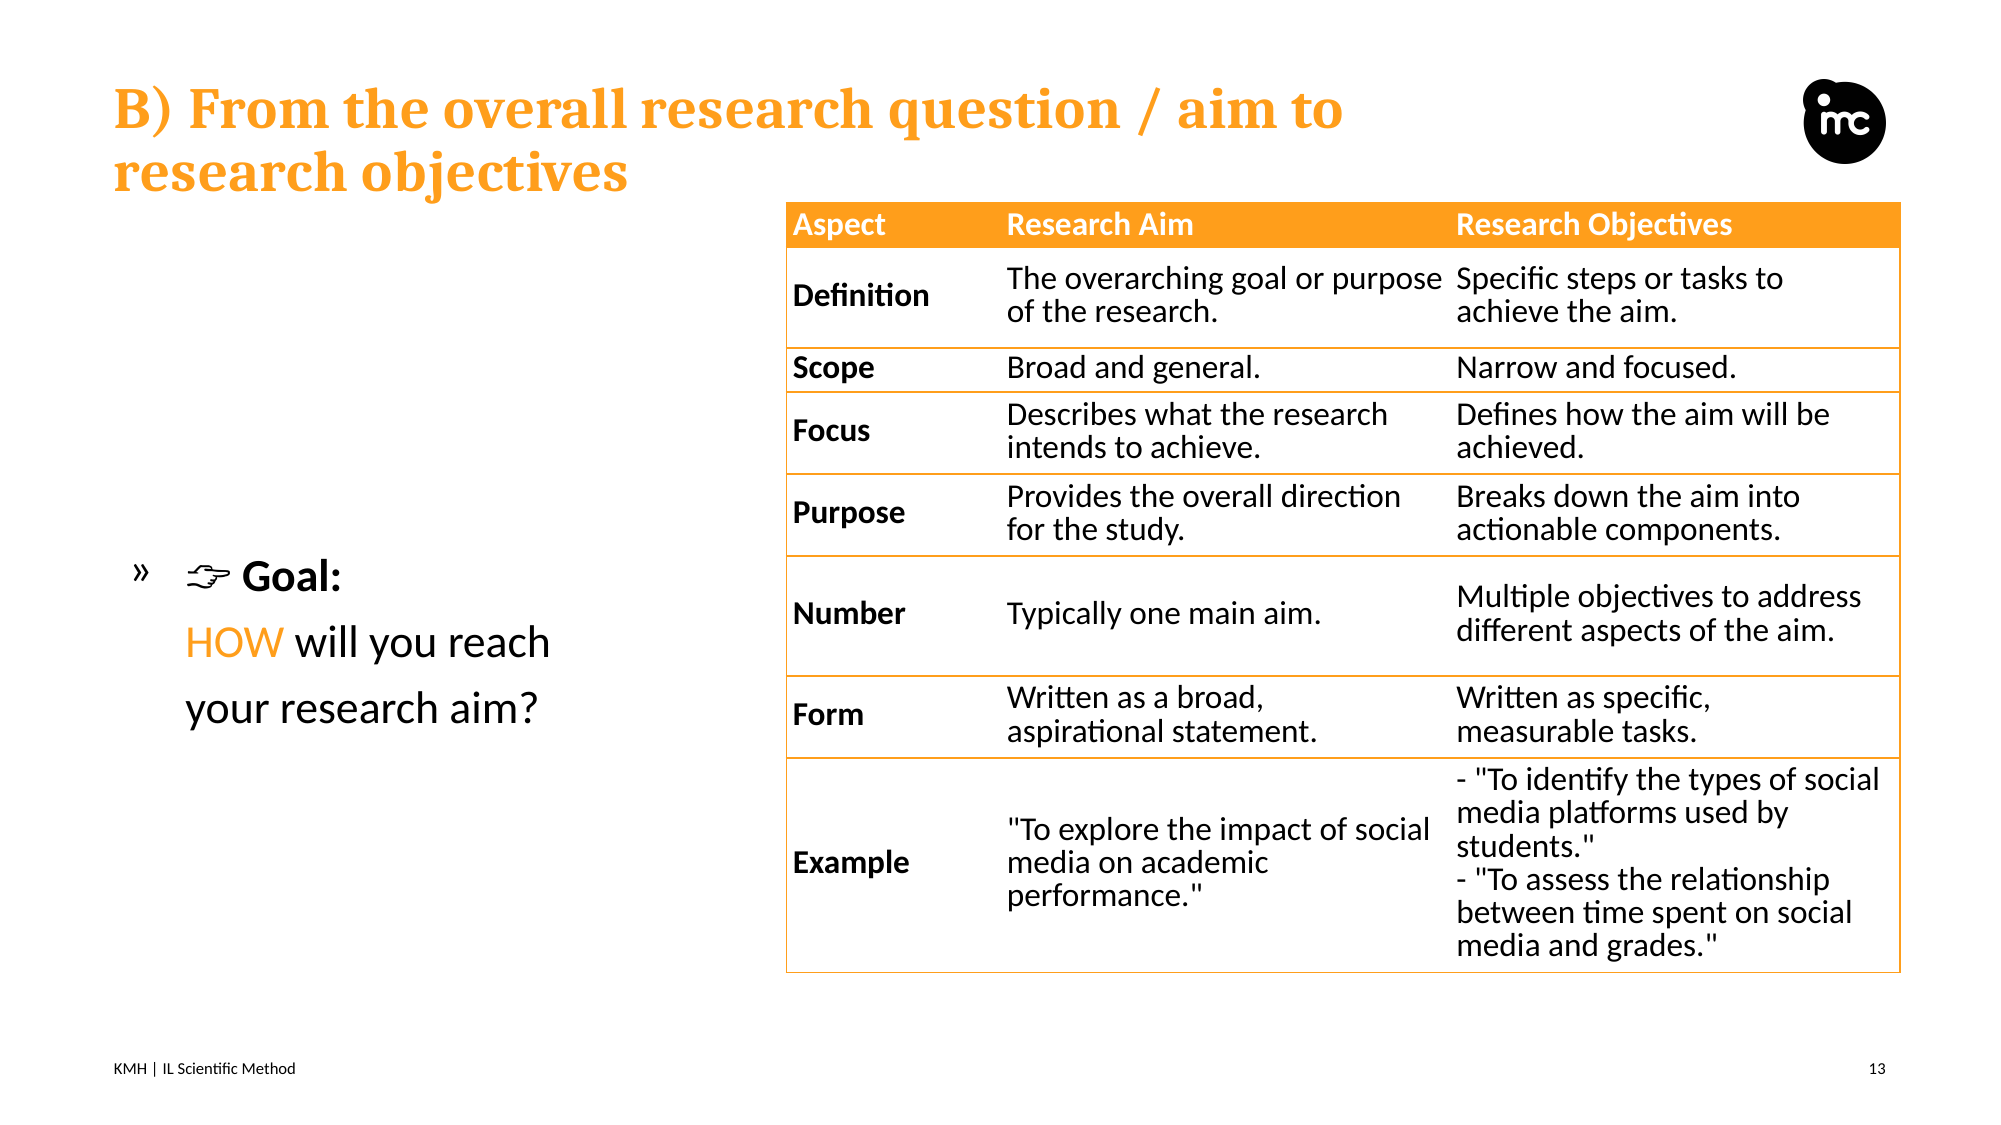

# B) From the overall research question / aim to research objectives
| Aspect | Research Aim | Research Objectives |
| --- | --- | --- |
| Definition | The overarching goal or purpose of the research. | Specific steps or tasks to achieve the aim. |
| Scope | Broad and general. | Narrow and focused. |
| Focus | Describes what the research intends to achieve. | Defines how the aim will be achieved. |
| Purpose | Provides the overall direction for the study. | Breaks down the aim into actionable components. |
| Number | Typically one main aim. | Multiple objectives to address different aspects of the aim. |
| Form | Written as a broad, aspirational statement. | Written as specific, measurable tasks. |
| Example | "To explore the impact of social media on academic performance." | - "To identify the types of social media platforms used by students." - "To assess the relationship between time spent on social media and grades." |
👉 Goal:
HOW will you reach your research aim?
KMH | IL Scientific Method

13